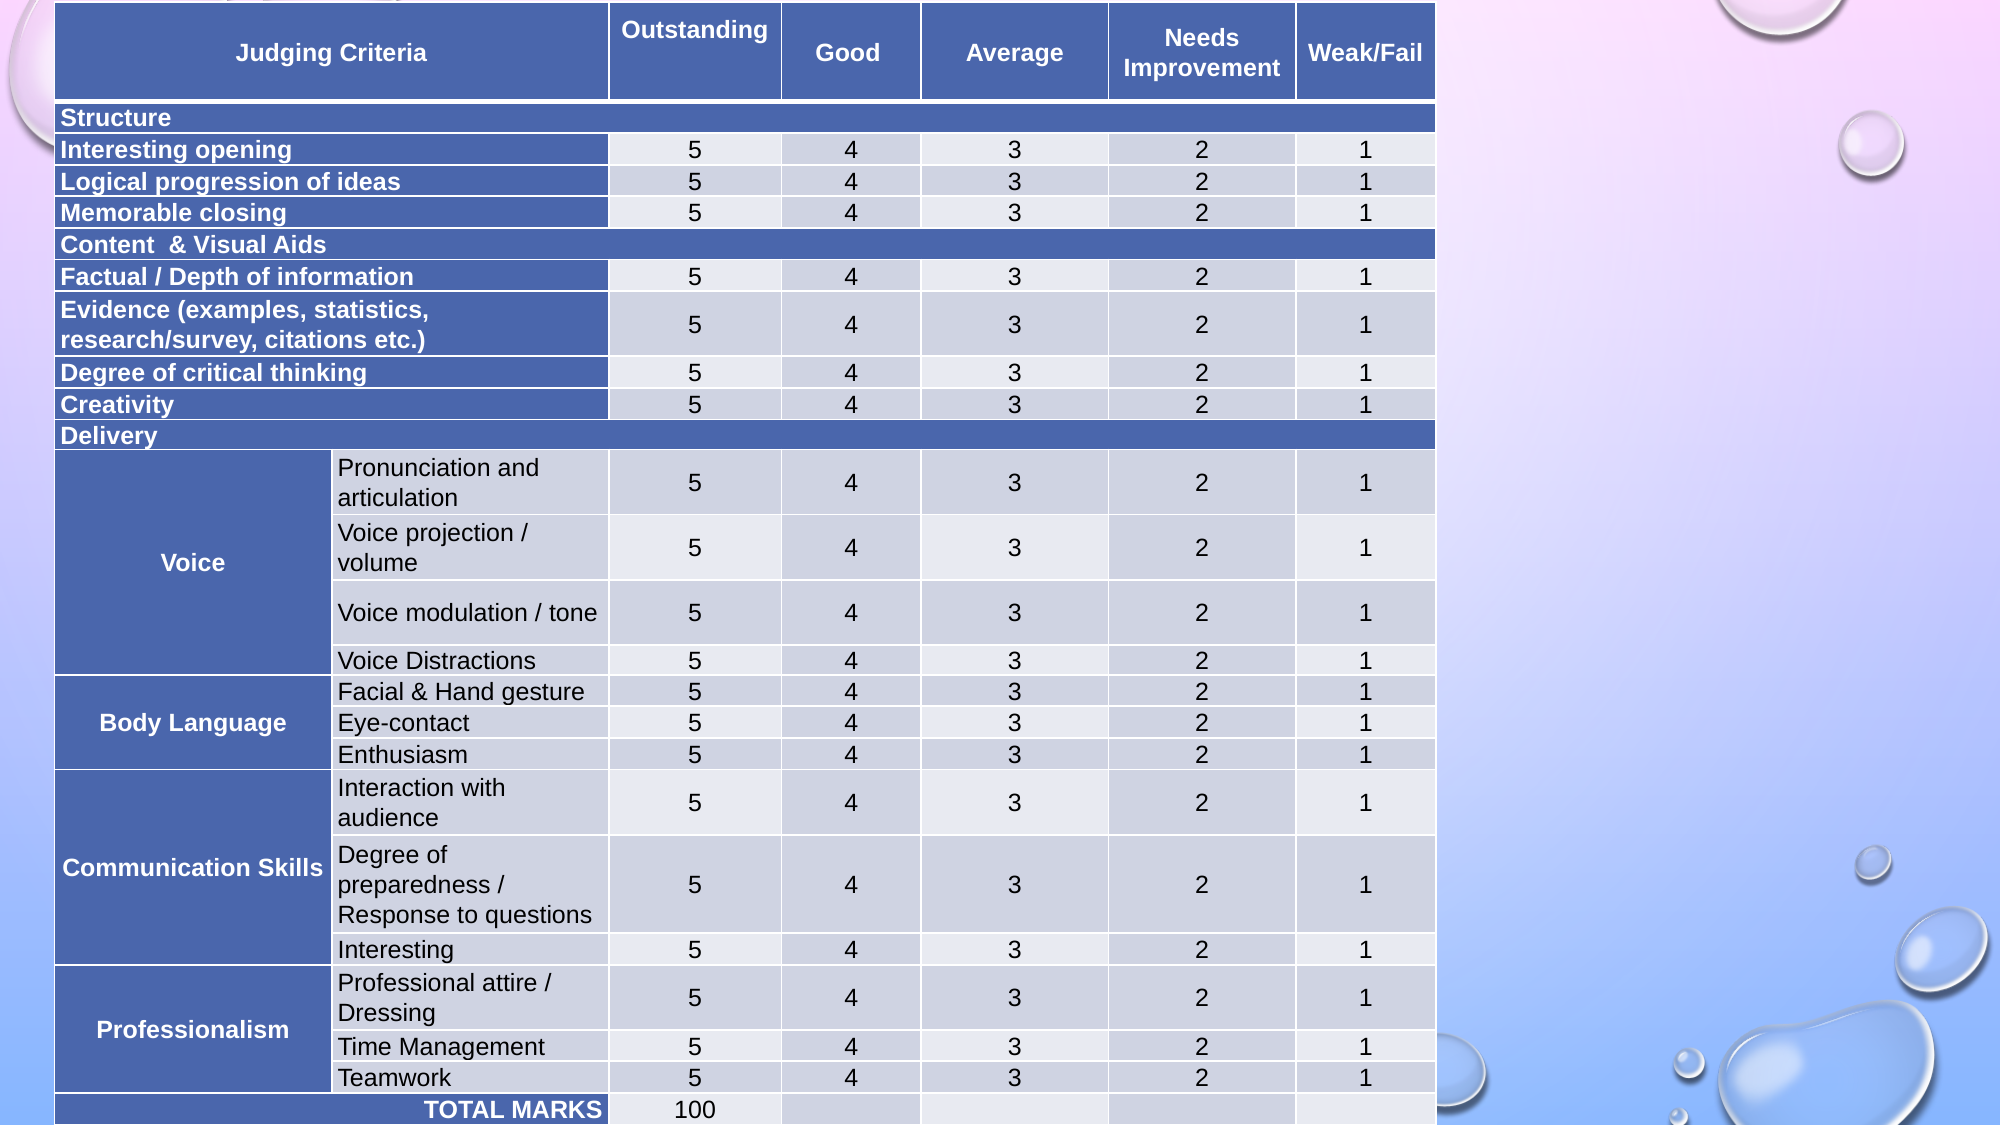

| Judging Criteria |  | Outstanding | Good | Average | Needs Improvement | Weak/Fail |
| --- | --- | --- | --- | --- | --- | --- |
| Structure |  |  |  |  |  |  |
| Interesting opening |  | 5 | 4 | 3 | 2 | 1 |
| Logical progression of ideas |  | 5 | 4 | 3 | 2 | 1 |
| Memorable closing |  | 5 | 4 | 3 | 2 | 1 |
| Content & Visual Aids |  |  |  |  |  |  |
| Factual / Depth of information |  | 5 | 4 | 3 | 2 | 1 |
| Evidence (examples, statistics, research/survey, citations etc.) |  | 5 | 4 | 3 | 2 | 1 |
| Degree of critical thinking |  | 5 | 4 | 3 | 2 | 1 |
| Creativity |  | 5 | 4 | 3 | 2 | 1 |
| Delivery |  |  |  |  |  |  |
| Voice | Pronunciation and articulation | 5 | 4 | 3 | 2 | 1 |
|  | Voice projection / volume | 5 | 4 | 3 | 2 | 1 |
|  | Voice modulation / tone | 5 | 4 | 3 | 2 | 1 |
|  | Voice Distractions | 5 | 4 | 3 | 2 | 1 |
| Body Language | Facial & Hand gesture | 5 | 4 | 3 | 2 | 1 |
|  | Eye-contact | 5 | 4 | 3 | 2 | 1 |
|  | Enthusiasm | 5 | 4 | 3 | 2 | 1 |
| Communication Skills | Interaction with audience | 5 | 4 | 3 | 2 | 1 |
|  | Degree of preparedness / Response to questions | 5 | 4 | 3 | 2 | 1 |
|  | Interesting | 5 | 4 | 3 | 2 | 1 |
| Professionalism | Professional attire / Dressing | 5 | 4 | 3 | 2 | 1 |
|  | Time Management | 5 | 4 | 3 | 2 | 1 |
|  | Teamwork | 5 | 4 | 3 | 2 | 1 |
| TOTAL MARKS |  | 100 |  |  |  |  |